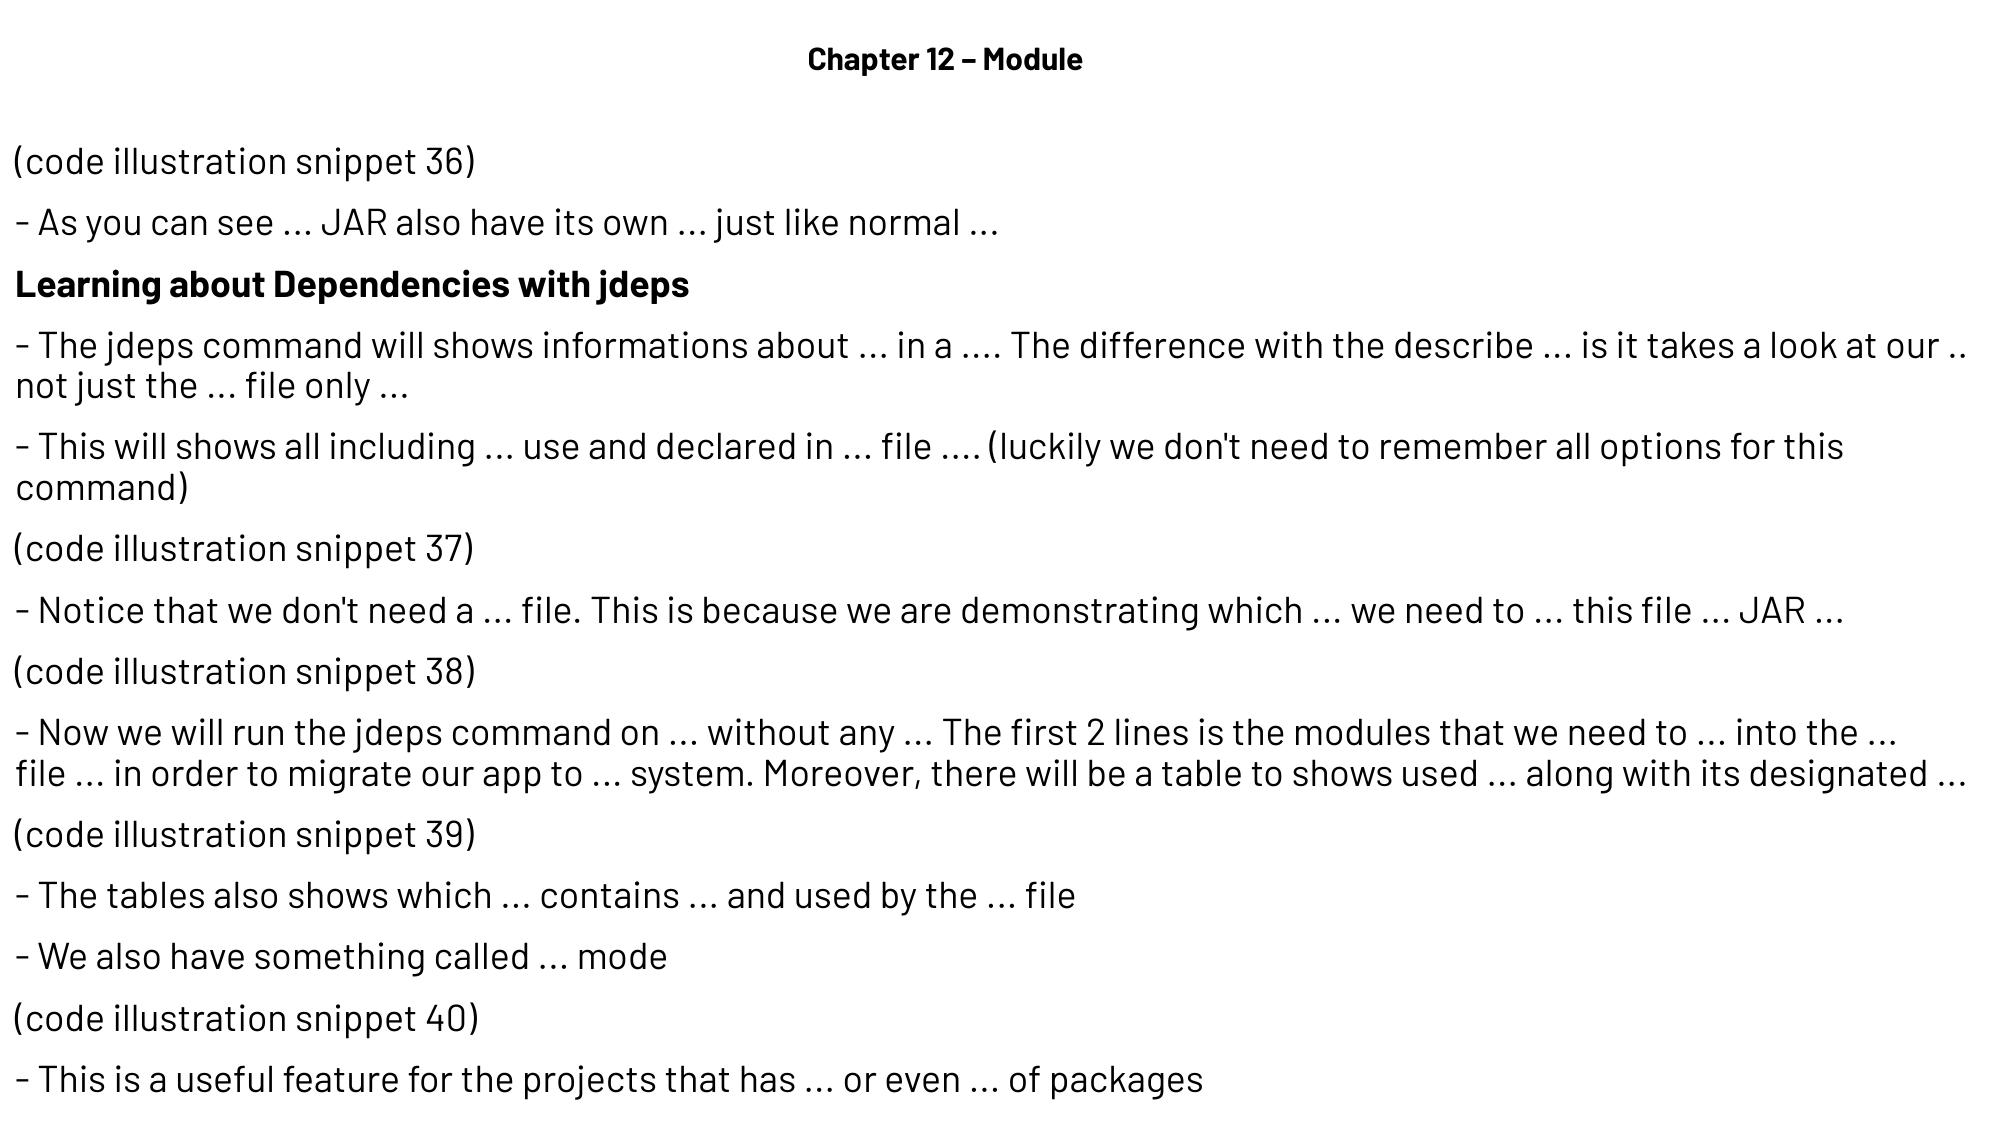

Chapter 12 – Module
(code illustration snippet 36)
- As you can see ... JAR also have its own ... just like normal ...
Learning about Dependencies with jdeps
- The jdeps command will shows informations about ... in a .... The difference with the describe ... is it takes a look at our .. not just the ... file only ...
- This will shows all including ... use and declared in ... file .... (luckily we don't need to remember all options for this command)
(code illustration snippet 37)
- Notice that we don't need a ... file. This is because we are demonstrating which ... we need to ... this file ... JAR ...
(code illustration snippet 38)
- Now we will run the jdeps command on ... without any ... The first 2 lines is the modules that we need to ... into the ... file ... in order to migrate our app to ... system. Moreover, there will be a table to shows used ... along with its designated ...
(code illustration snippet 39)
- The tables also shows which ... contains ... and used by the ... file
- We also have something called ... mode
(code illustration snippet 40)
- This is a useful feature for the projects that has ... or even ... of packages